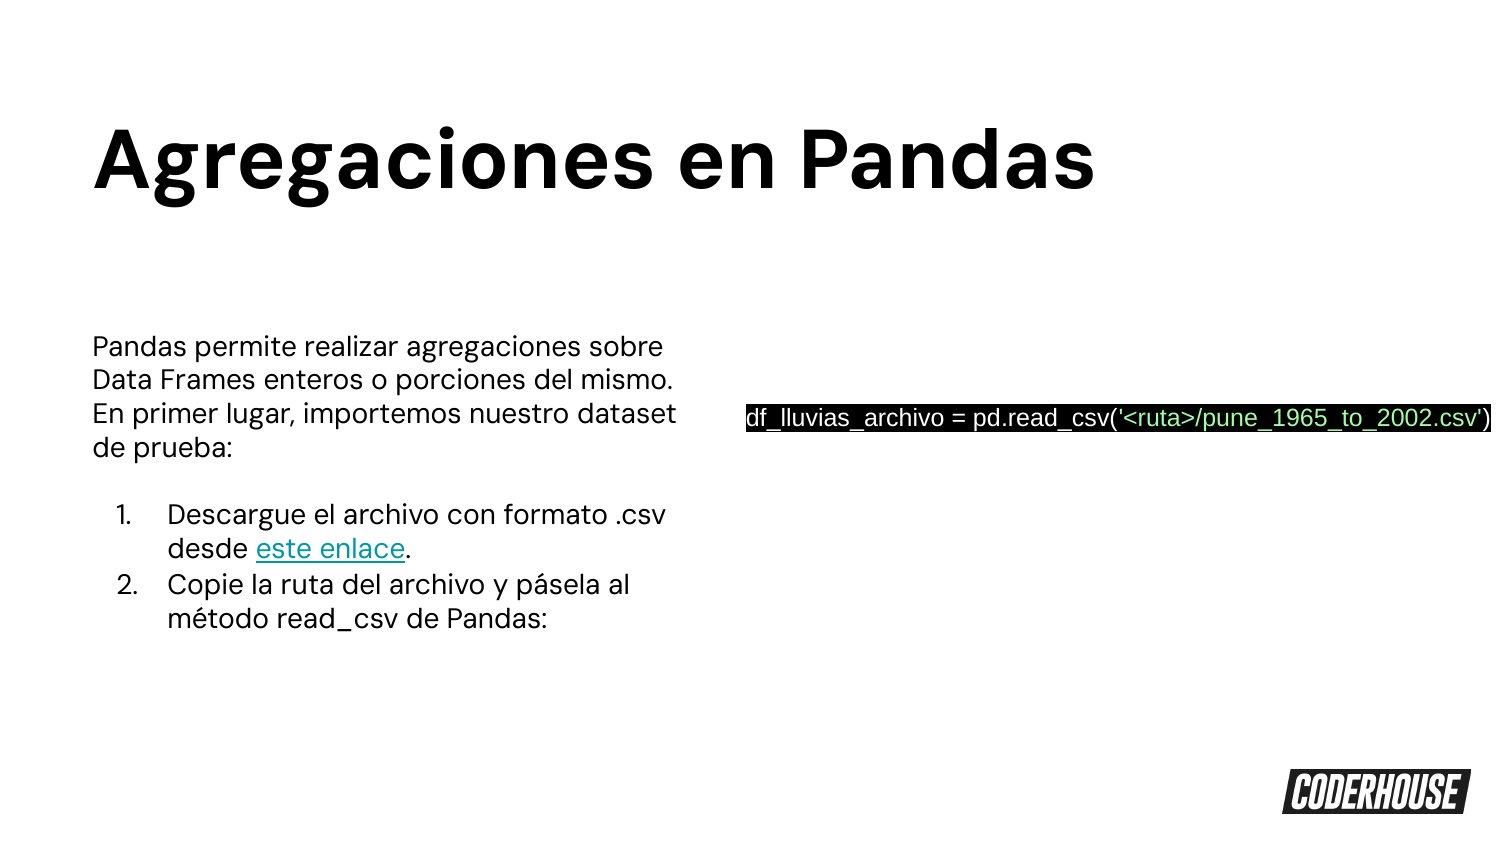

Agregaciones en Pandas

Pandas permite realizar agregaciones sobre Data Frames enteros o porciones del mismo.
En primer lugar, importemos nuestro dataset de prueba:

Descargue el archivo con formato .csv desde este enlace.
Copie la ruta del archivo y pásela al método read_csv de Pandas:

df_lluvias_archivo = pd.read_csv('<ruta>/pune_1965_to_2002.csv')